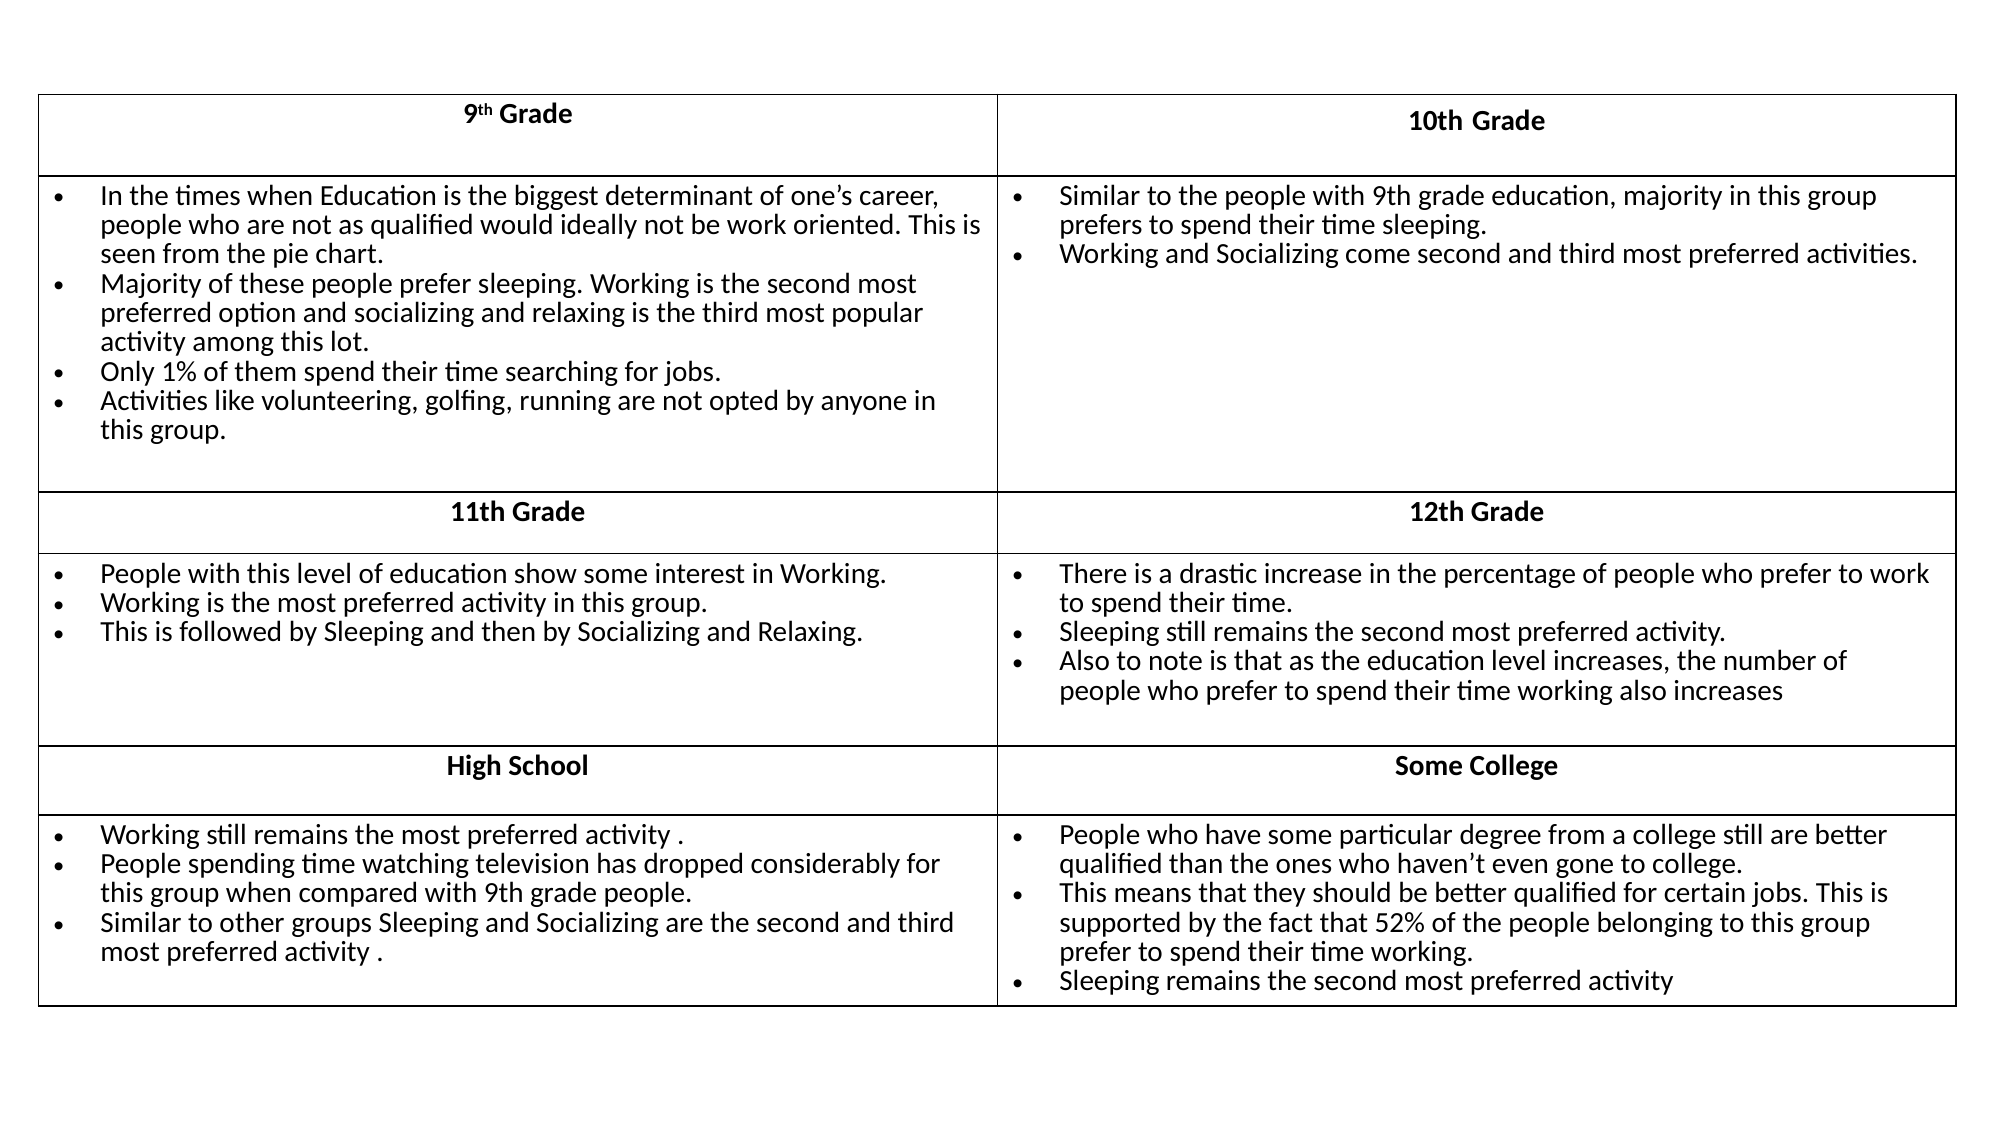

| 9th Grade | 10th Grade |
| --- | --- |
| In the times when Education is the biggest determinant of one’s career, people who are not as qualified would ideally not be work oriented. This is seen from the pie chart. Majority of these people prefer sleeping. Working is the second most preferred option and socializing and relaxing is the third most popular activity among this lot. Only 1% of them spend their time searching for jobs. Activities like volunteering, golfing, running are not opted by anyone in this group. | Similar to the people with 9th grade education, majority in this group prefers to spend their time sleeping. Working and Socializing come second and third most preferred activities. |
| 11th Grade | 12th Grade |
| People with this level of education show some interest in Working. Working is the most preferred activity in this group. This is followed by Sleeping and then by Socializing and Relaxing. | There is a drastic increase in the percentage of people who prefer to work to spend their time. Sleeping still remains the second most preferred activity. Also to note is that as the education level increases, the number of people who prefer to spend their time working also increases |
| High School | Some College |
| Working still remains the most preferred activity . People spending time watching television has dropped considerably for this group when compared with 9th grade people. Similar to other groups Sleeping and Socializing are the second and third most preferred activity . | People who have some particular degree from a college still are better qualified than the ones who haven’t even gone to college. This means that they should be better qualified for certain jobs. This is supported by the fact that 52% of the people belonging to this group prefer to spend their time working. Sleeping remains the second most preferred activity |